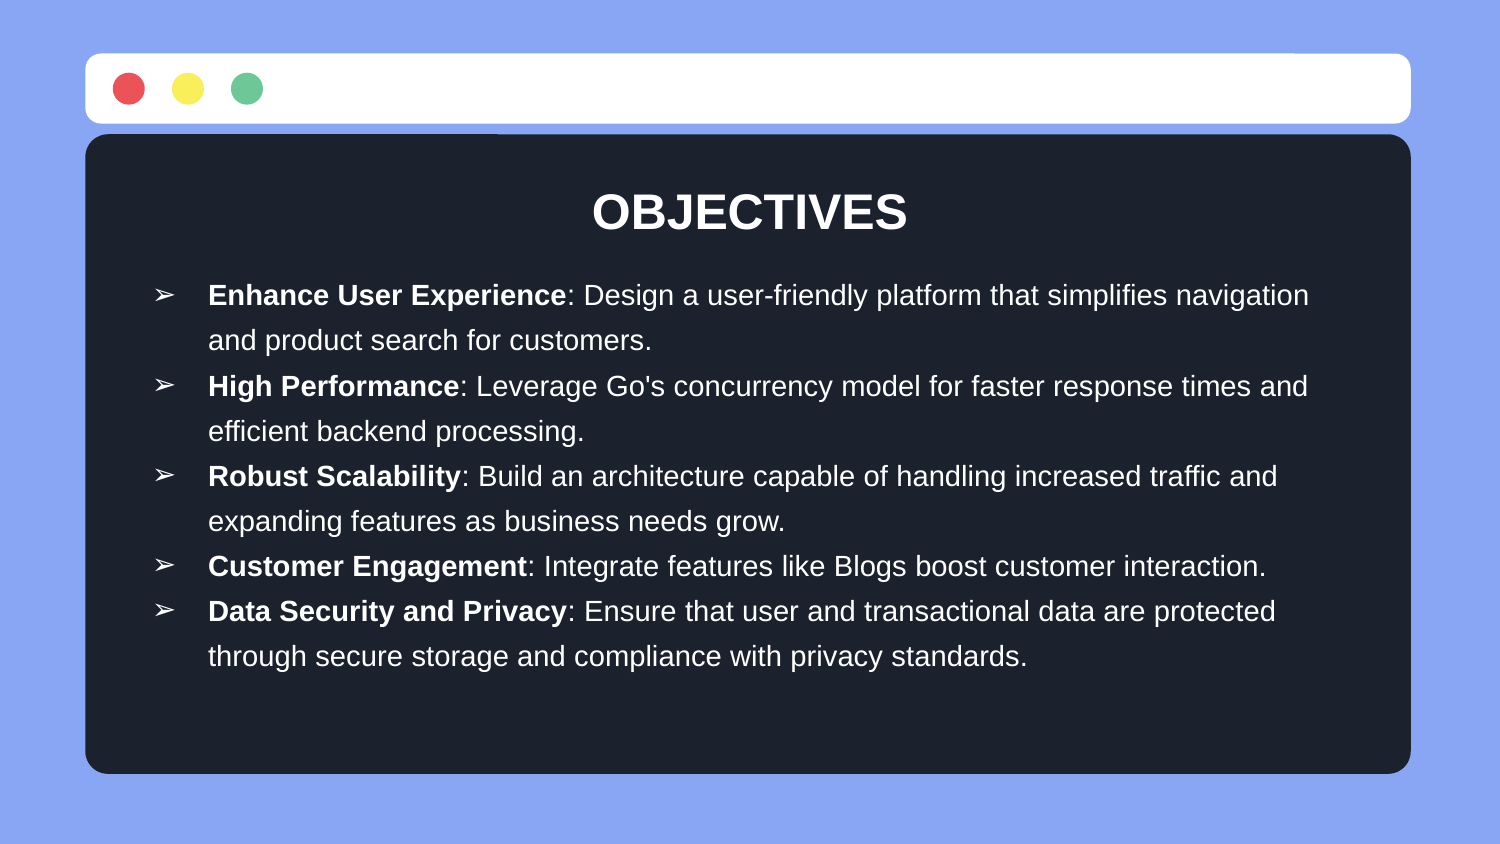

# OBJECTIVES
Enhance User Experience: Design a user-friendly platform that simplifies navigation and product search for customers.
High Performance: Leverage Go's concurrency model for faster response times and efficient backend processing.
Robust Scalability: Build an architecture capable of handling increased traffic and expanding features as business needs grow.
Customer Engagement: Integrate features like Blogs boost customer interaction.
Data Security and Privacy: Ensure that user and transactional data are protected through secure storage and compliance with privacy standards.